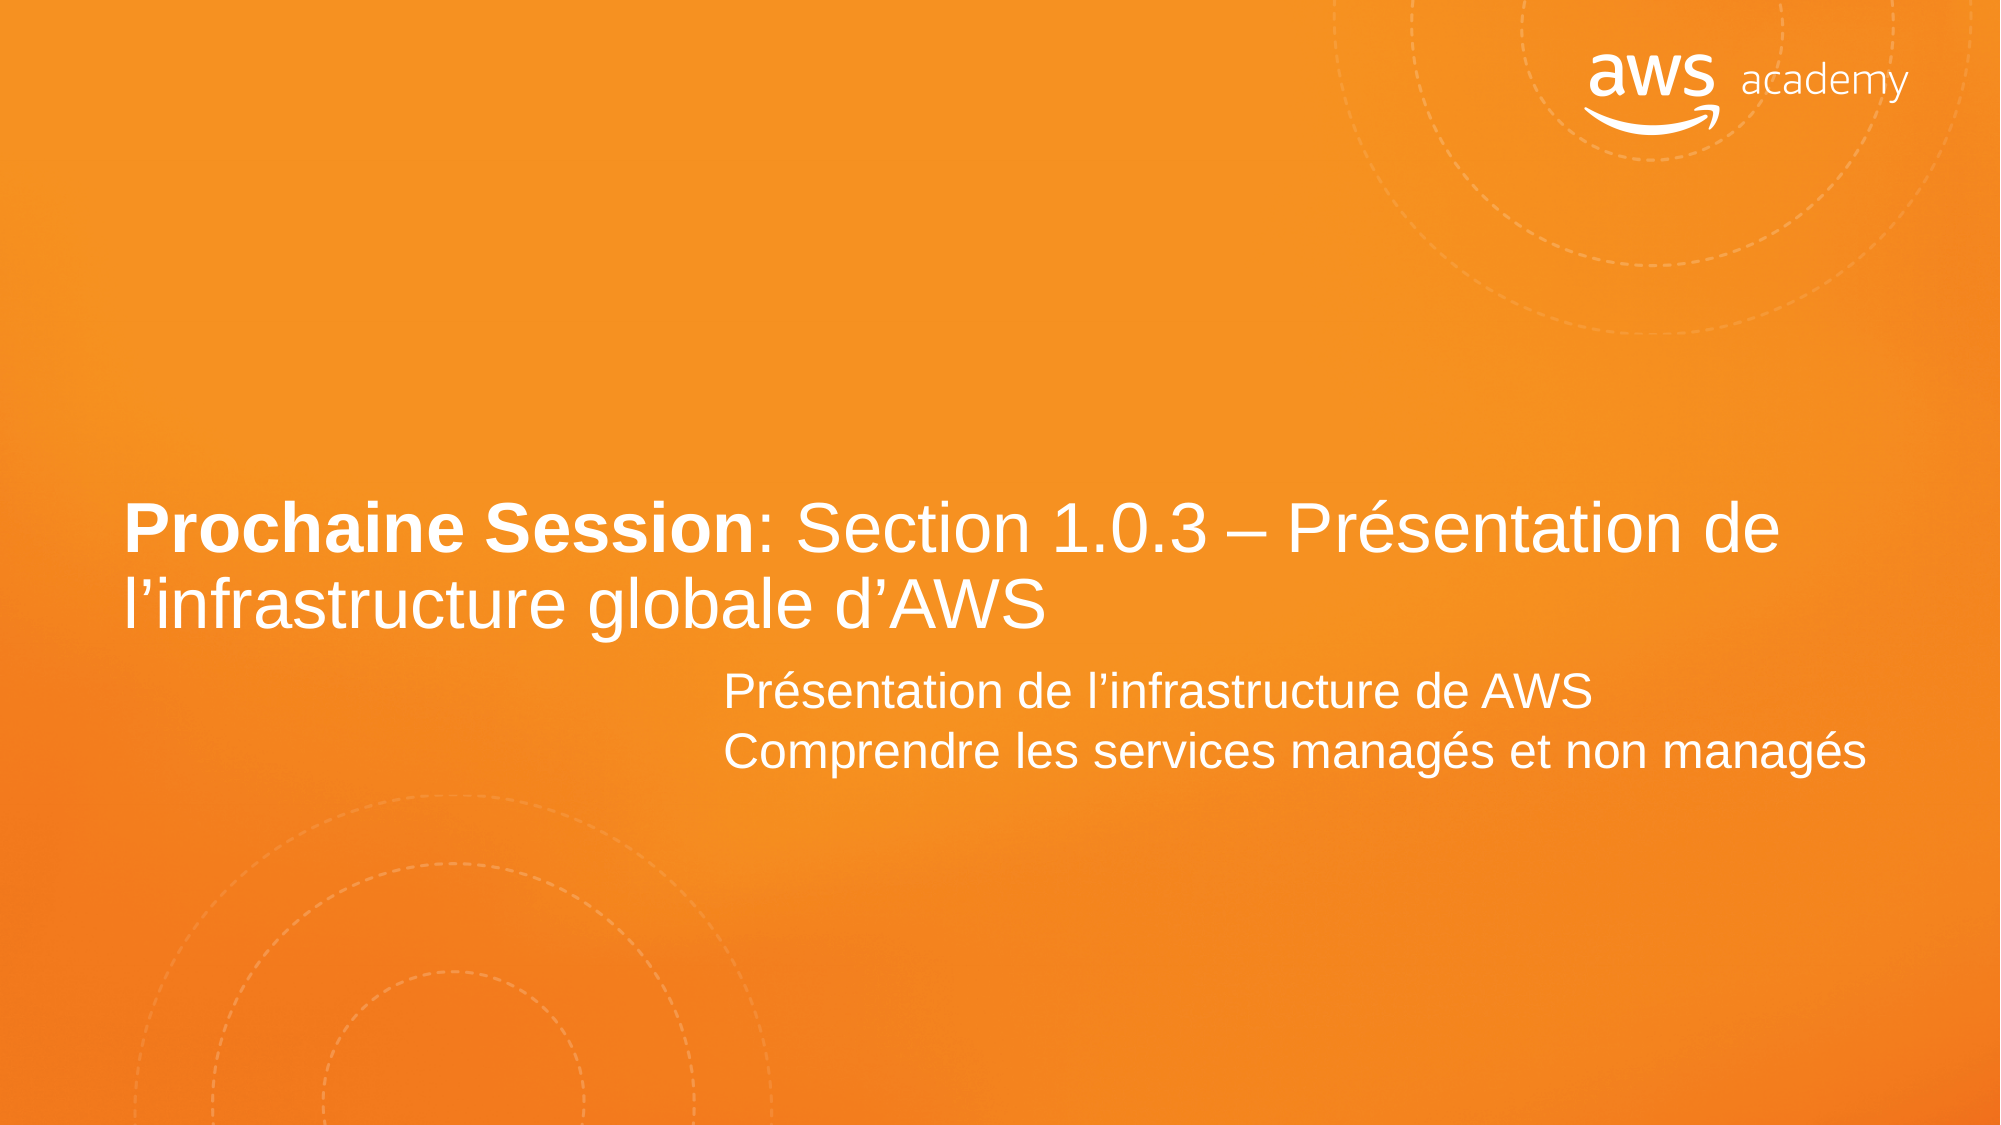

# Prochaine Session: Section 1.0.3 – Présentation de l’infrastructure globale d’AWS Présentation de l’infrastructure de AWS Comprendre les services managés et non managés